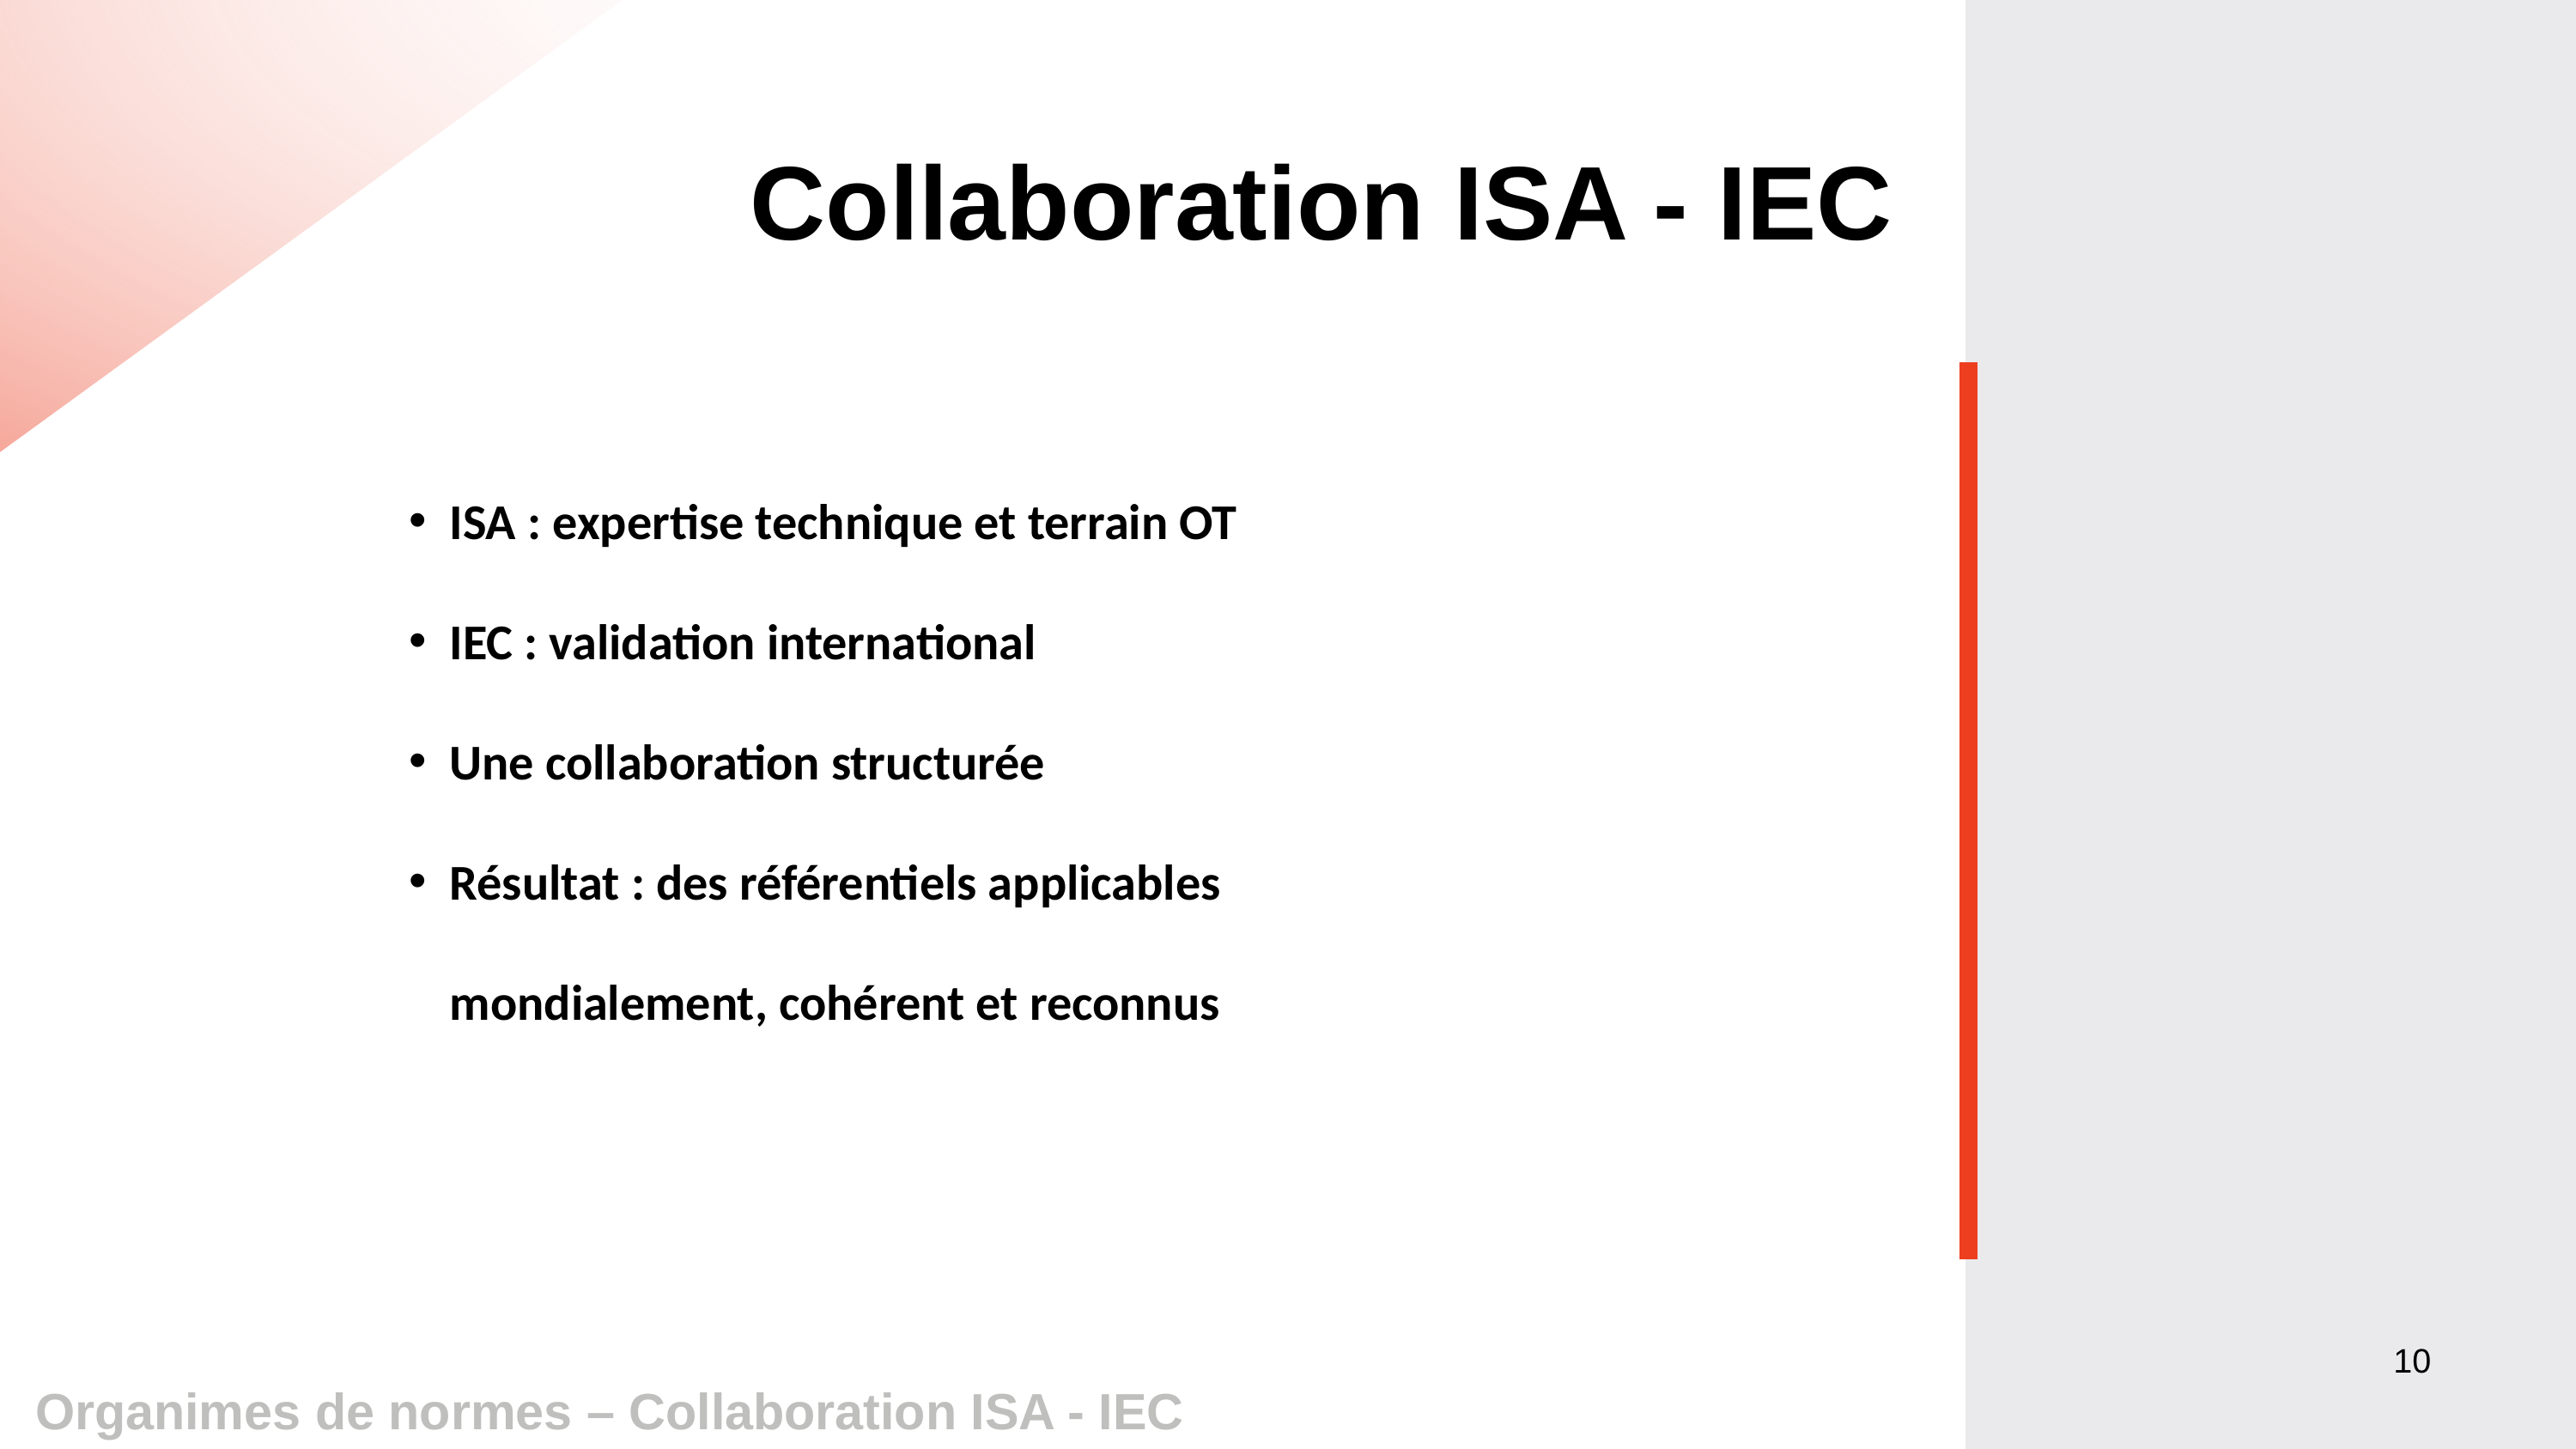

Collaboration ISA - IEC

ISA : expertise technique et terrain OT
IEC : validation international
Une collaboration structurée
Résultat : des référentiels applicables mondialement, cohérent et reconnus
10
Organimes de normes – Collaboration ISA - IEC